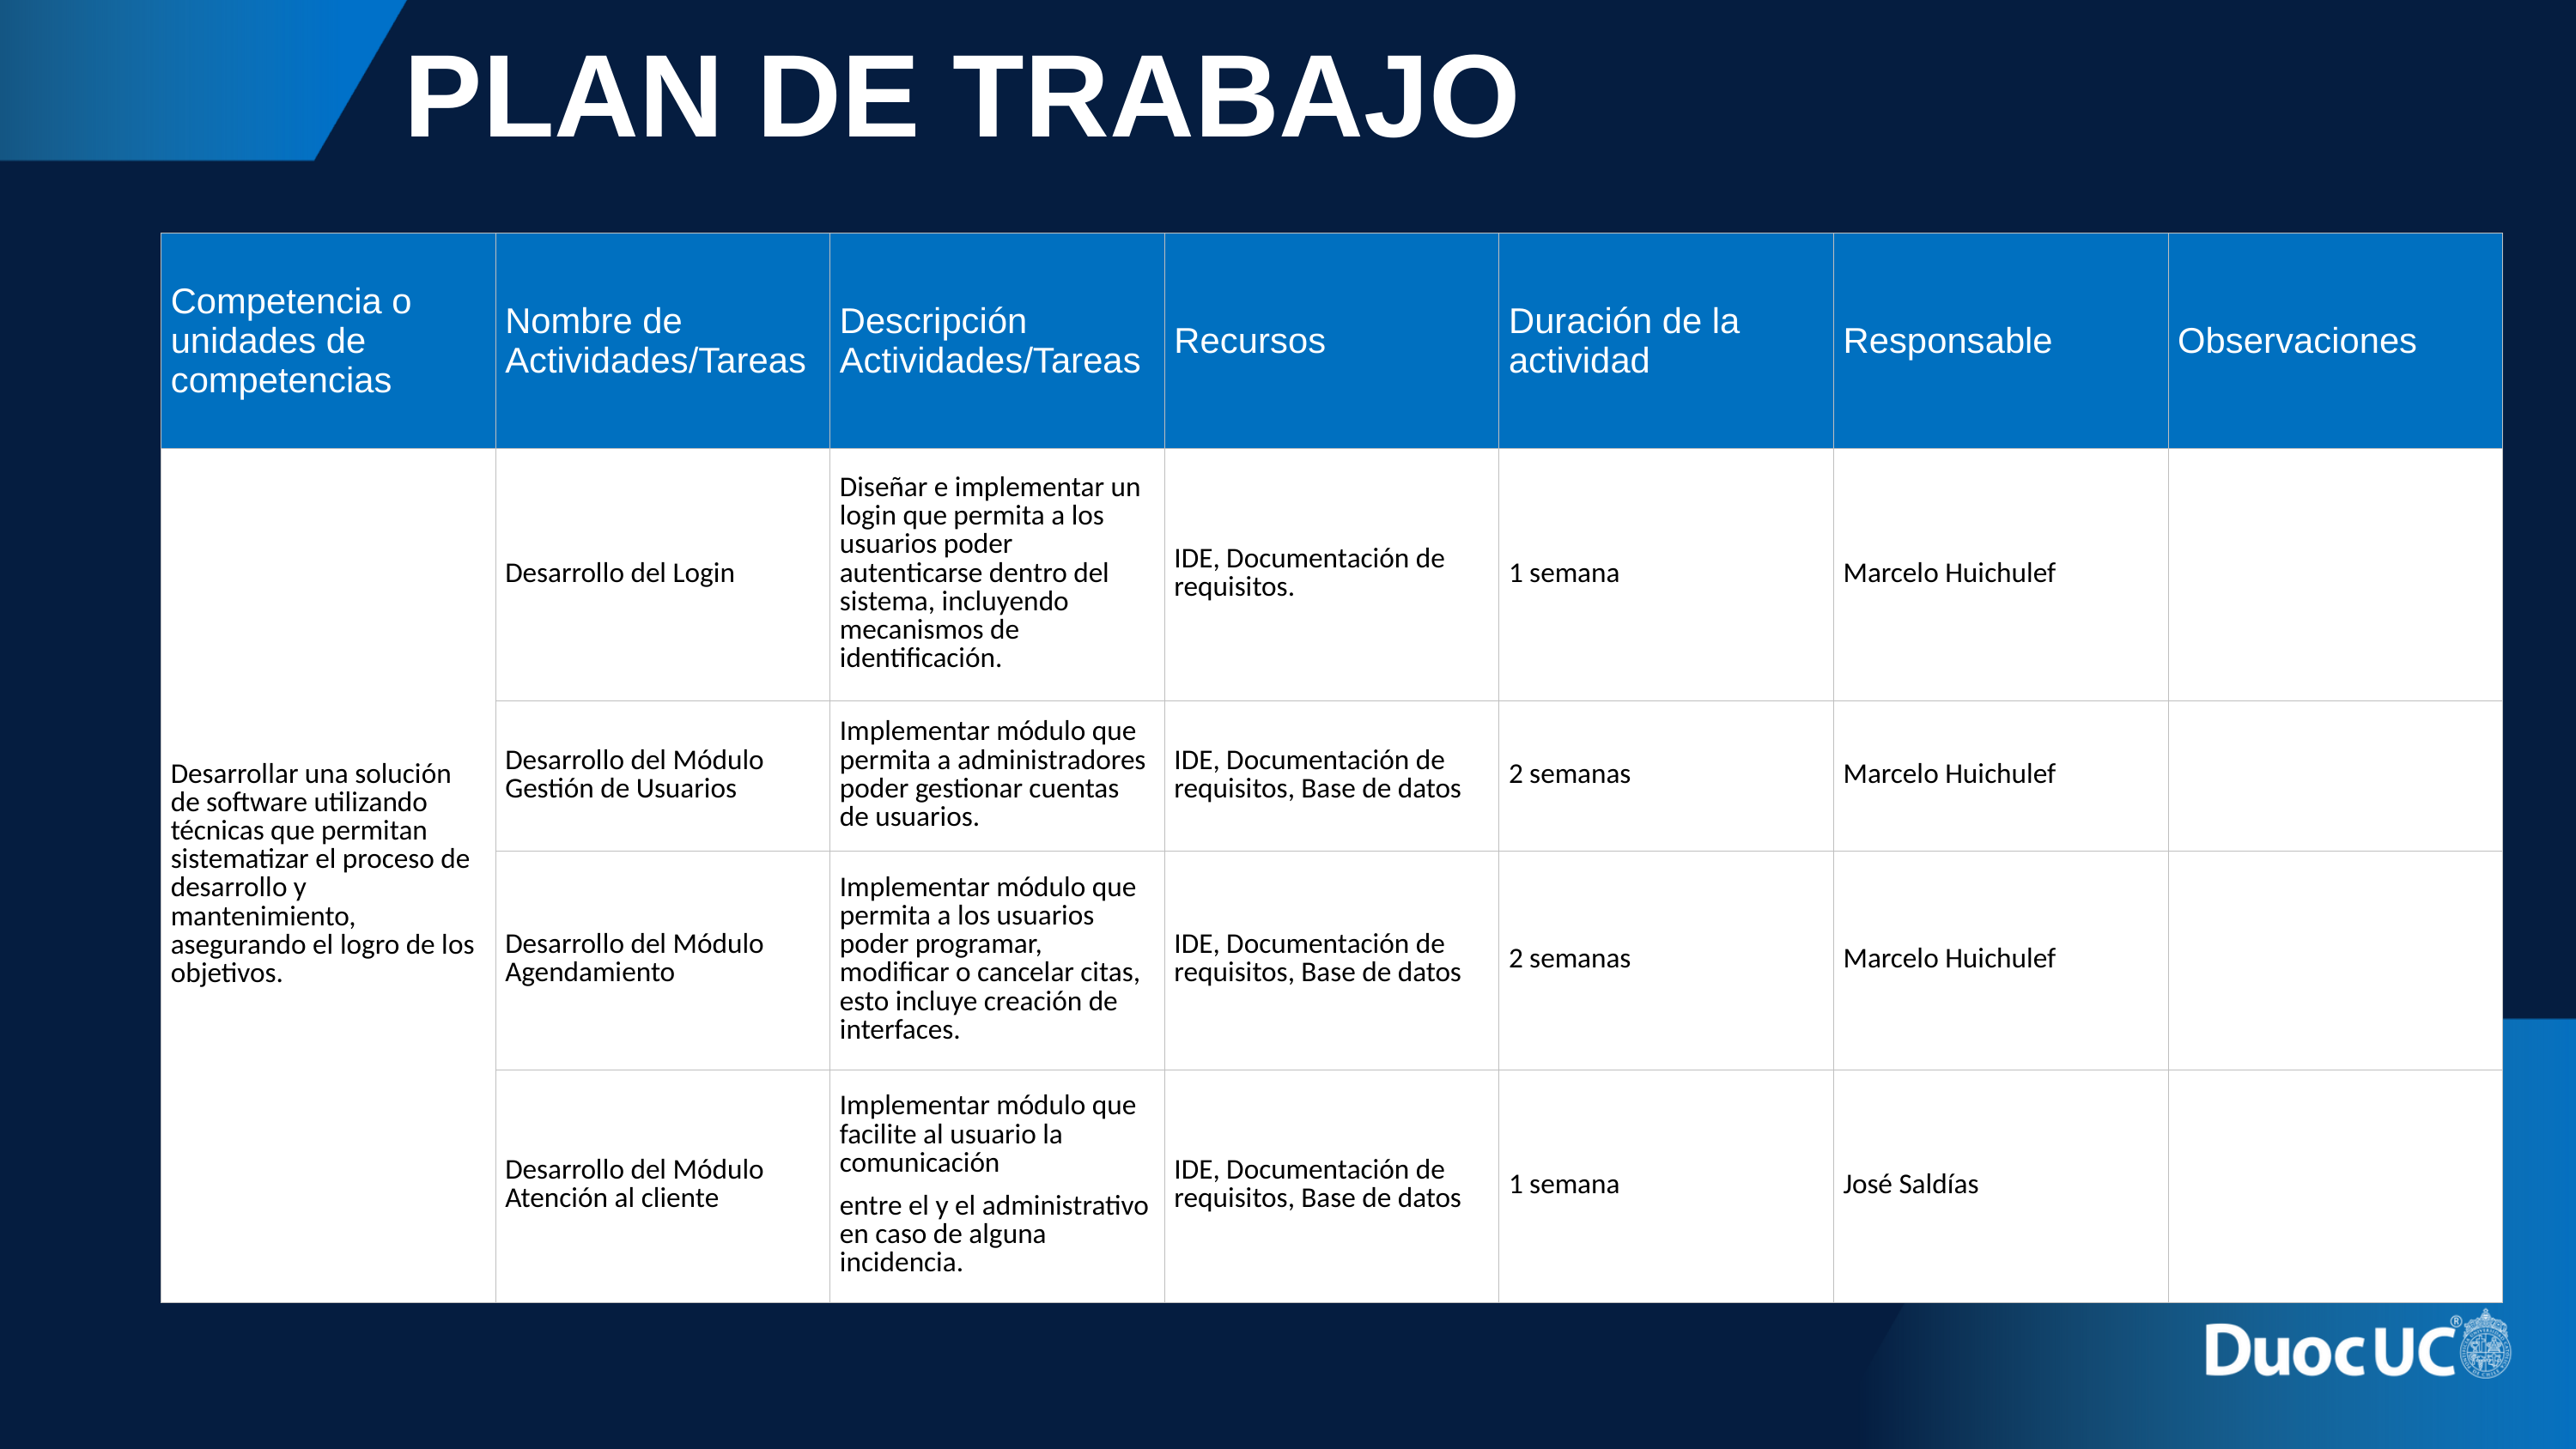

PLAN DE TRABAJO
| Competencia o unidades de competencias | Nombre de  Actividades/Tareas | Descripción Actividades/Tareas | Recursos | Duración de la actividad | Responsable | Observaciones |
| --- | --- | --- | --- | --- | --- | --- |
| Desarrollar una solución de software utilizando técnicas que permitan sistematizar el proceso de desarrollo y mantenimiento, asegurando el logro de los objetivos. | Desarrollo del Login | Diseñar e implementar un login que permita a los usuarios poder autenticarse dentro del sistema, incluyendo mecanismos de identificación. | IDE, Documentación de requisitos. | 1 semana | Marcelo Huichulef |  |
|  | Desarrollo del Módulo Gestión de Usuarios | Implementar módulo que permita a administradores poder gestionar cuentas de usuarios. | IDE, Documentación de requisitos, Base de datos | 2 semanas | Marcelo Huichulef |  |
|  | Desarrollo del Módulo Agendamiento | Implementar módulo que permita a los usuarios poder programar, modificar o cancelar citas, esto incluye creación de interfaces. | IDE, Documentación de requisitos, Base de datos | 2 semanas | Marcelo Huichulef |  |
|  | Desarrollo del Módulo Atención al cliente | Implementar módulo que facilite al usuario la comunicación  entre el y el administrativo en caso de alguna incidencia. | IDE, Documentación de requisitos, Base de datos | 1 semana | José Saldías |  |